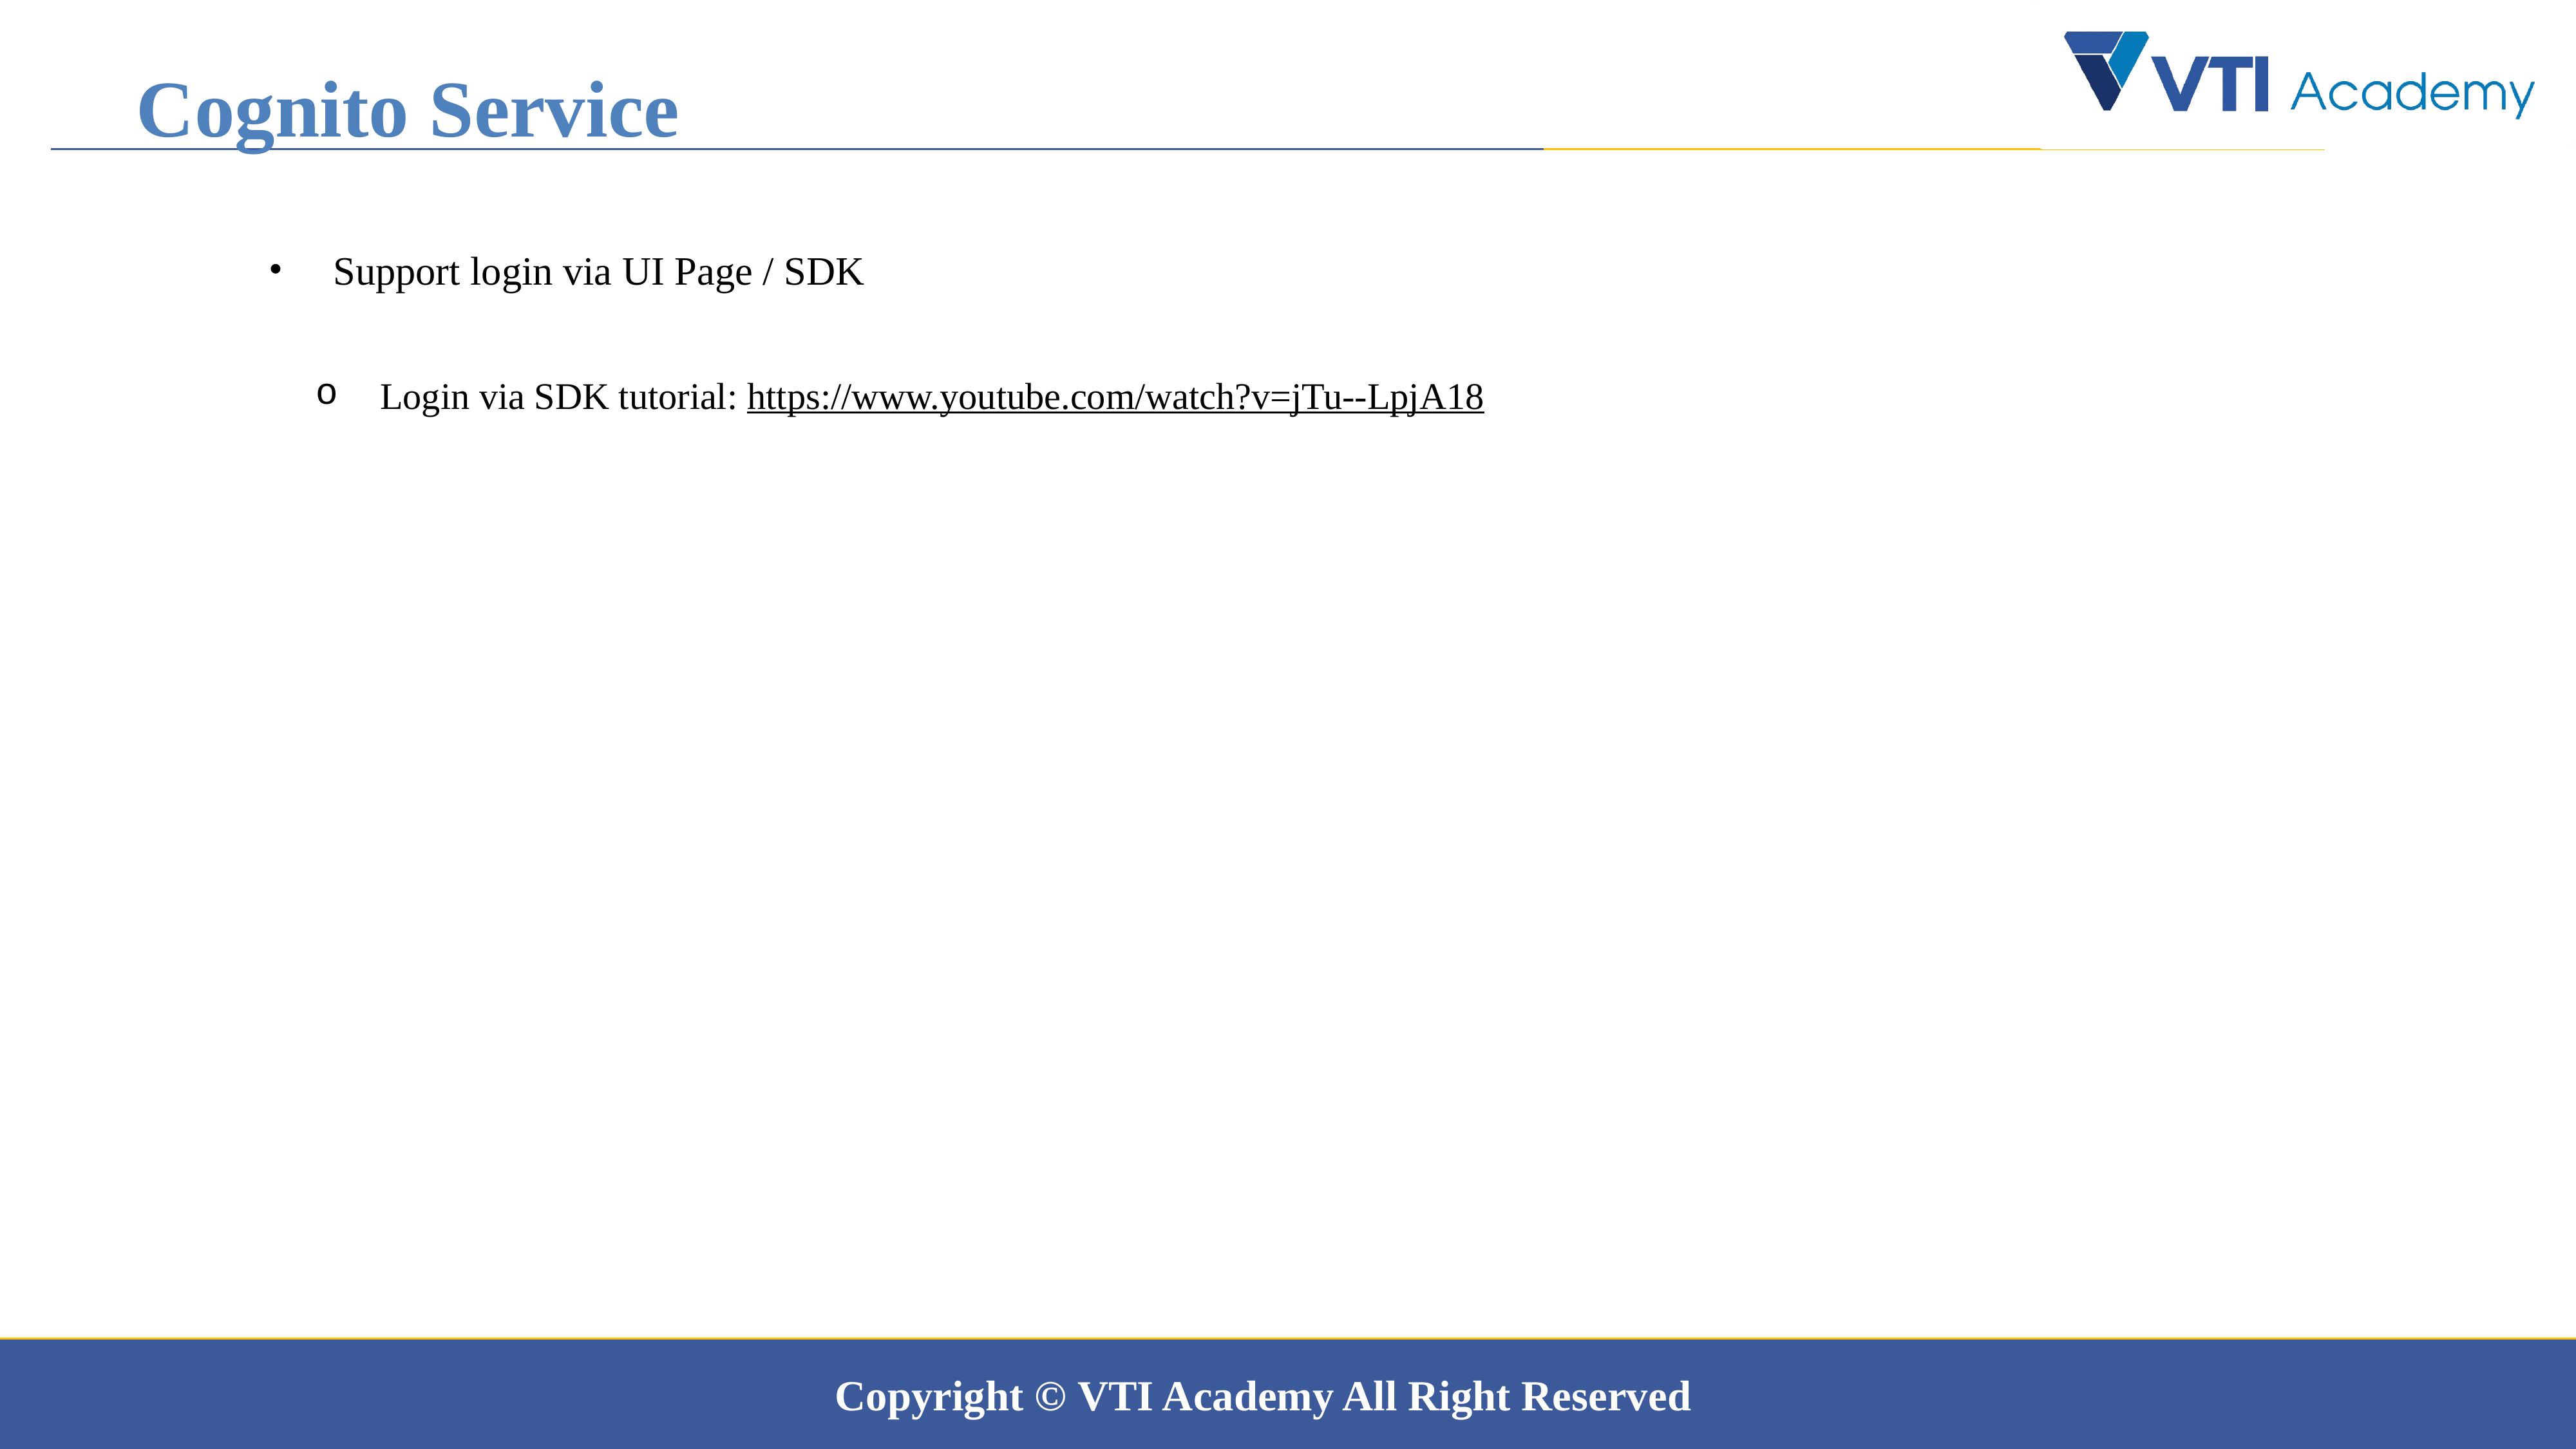

Cognito Service
Support login via UI Page / SDK
Login via SDK tutorial: https://www.youtube.com/watch?v=jTu--LpjA18